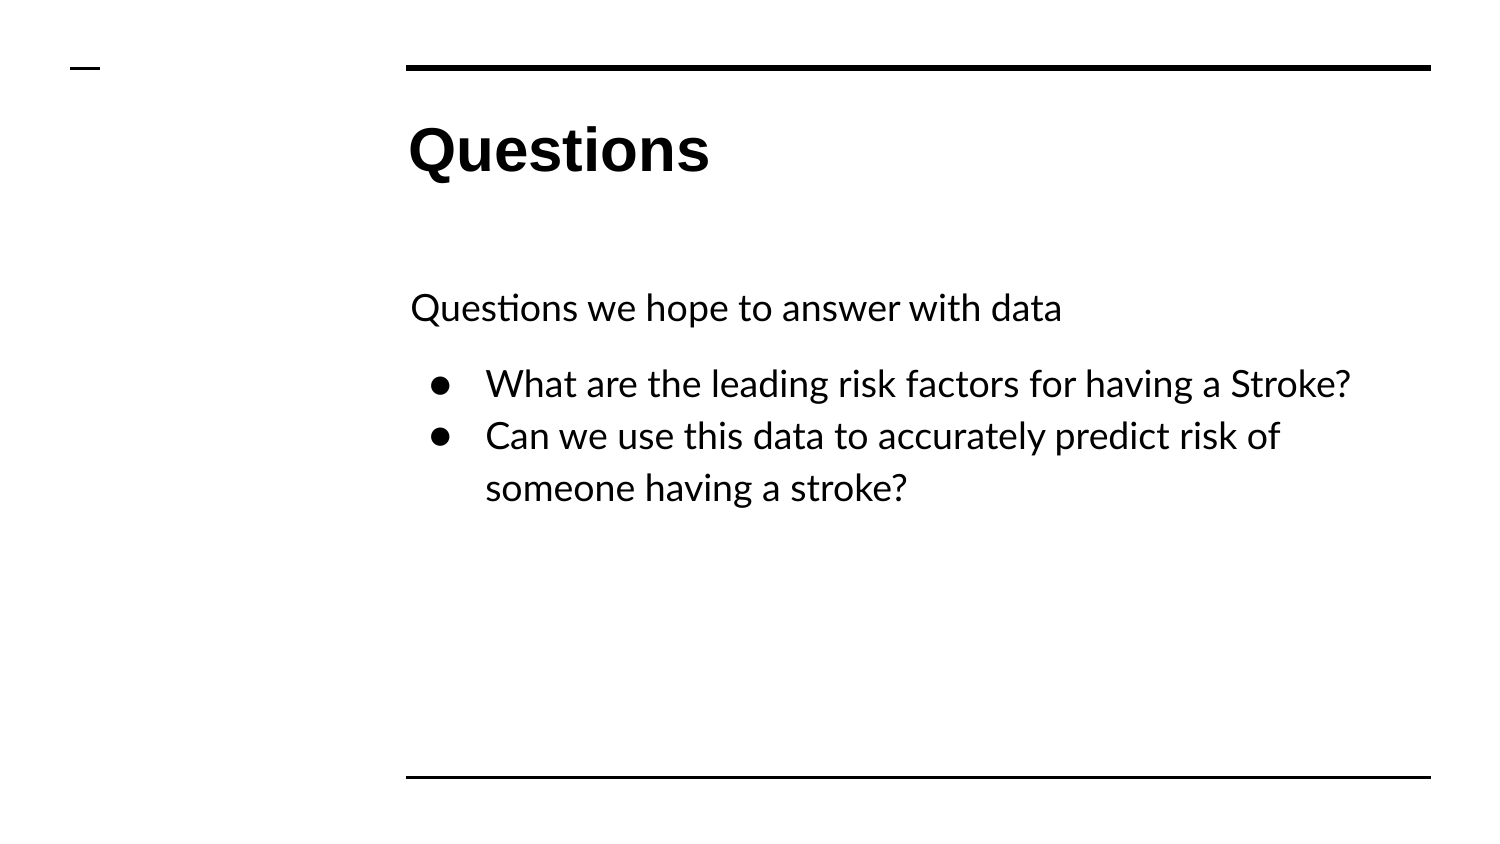

# Questions
Questions we hope to answer with data
What are the leading risk factors for having a Stroke?
Can we use this data to accurately predict risk of someone having a stroke?